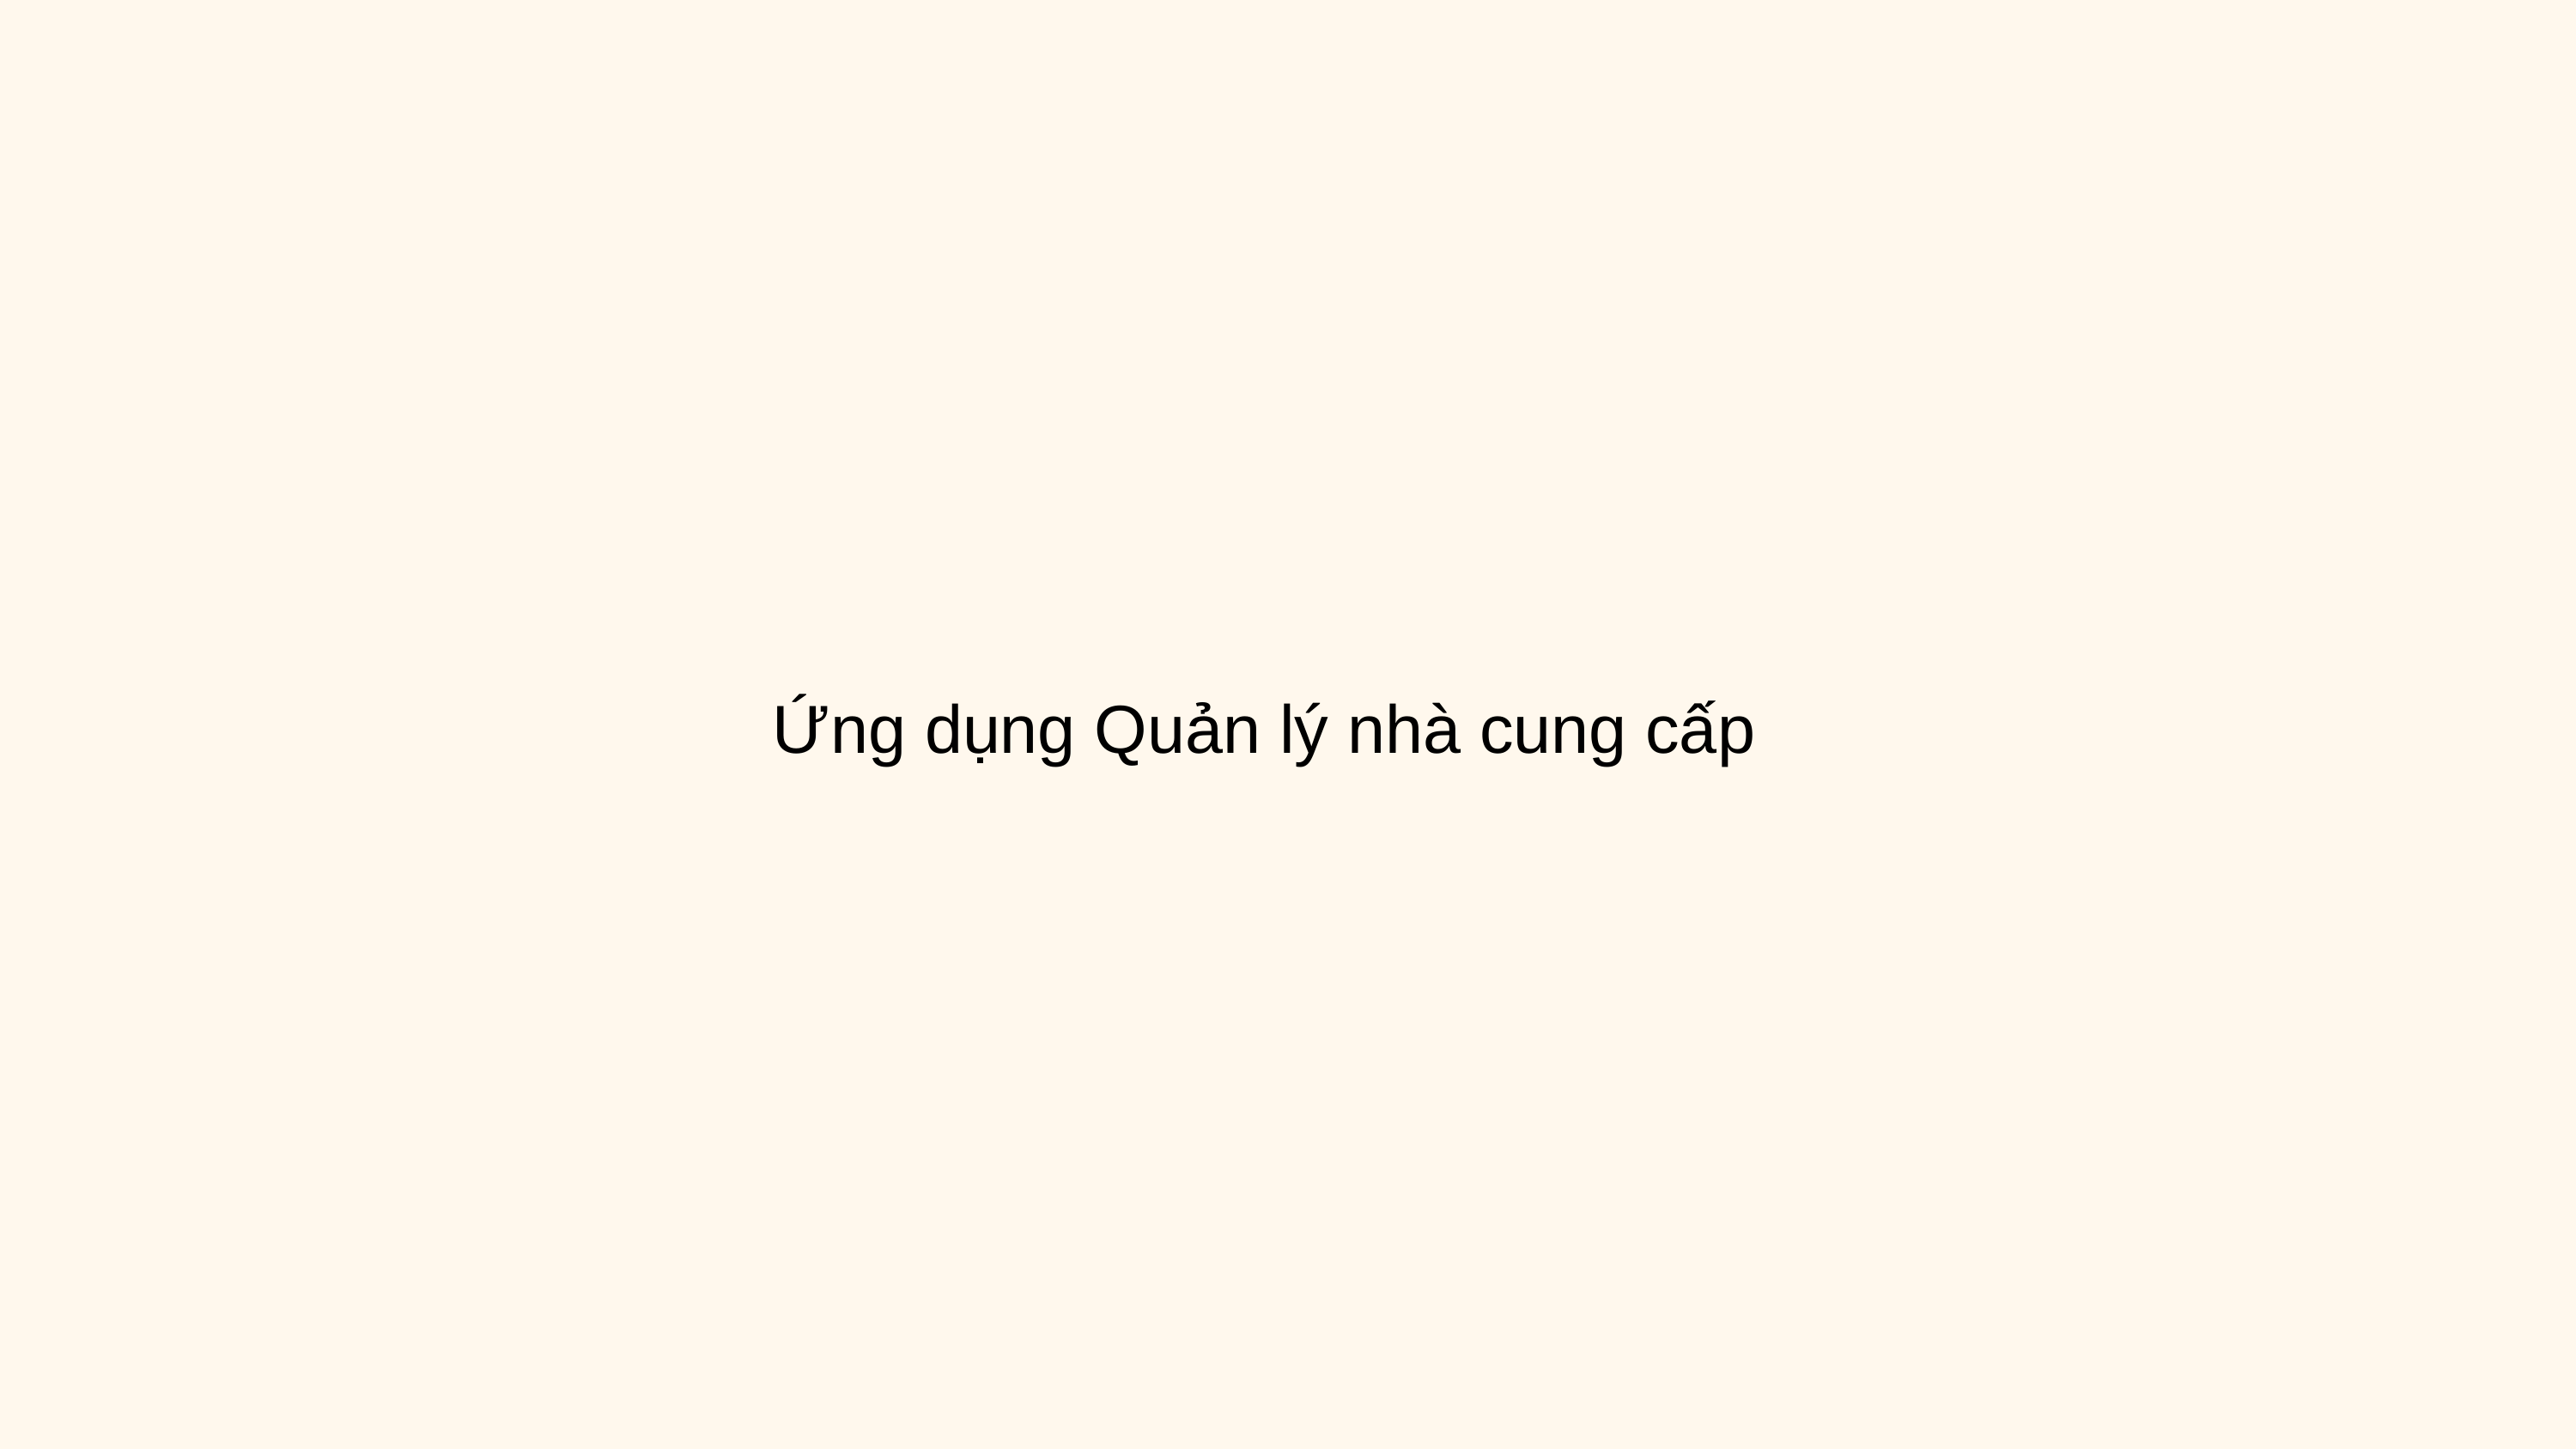

Ứng dụng Quản lý nhà cung cấp